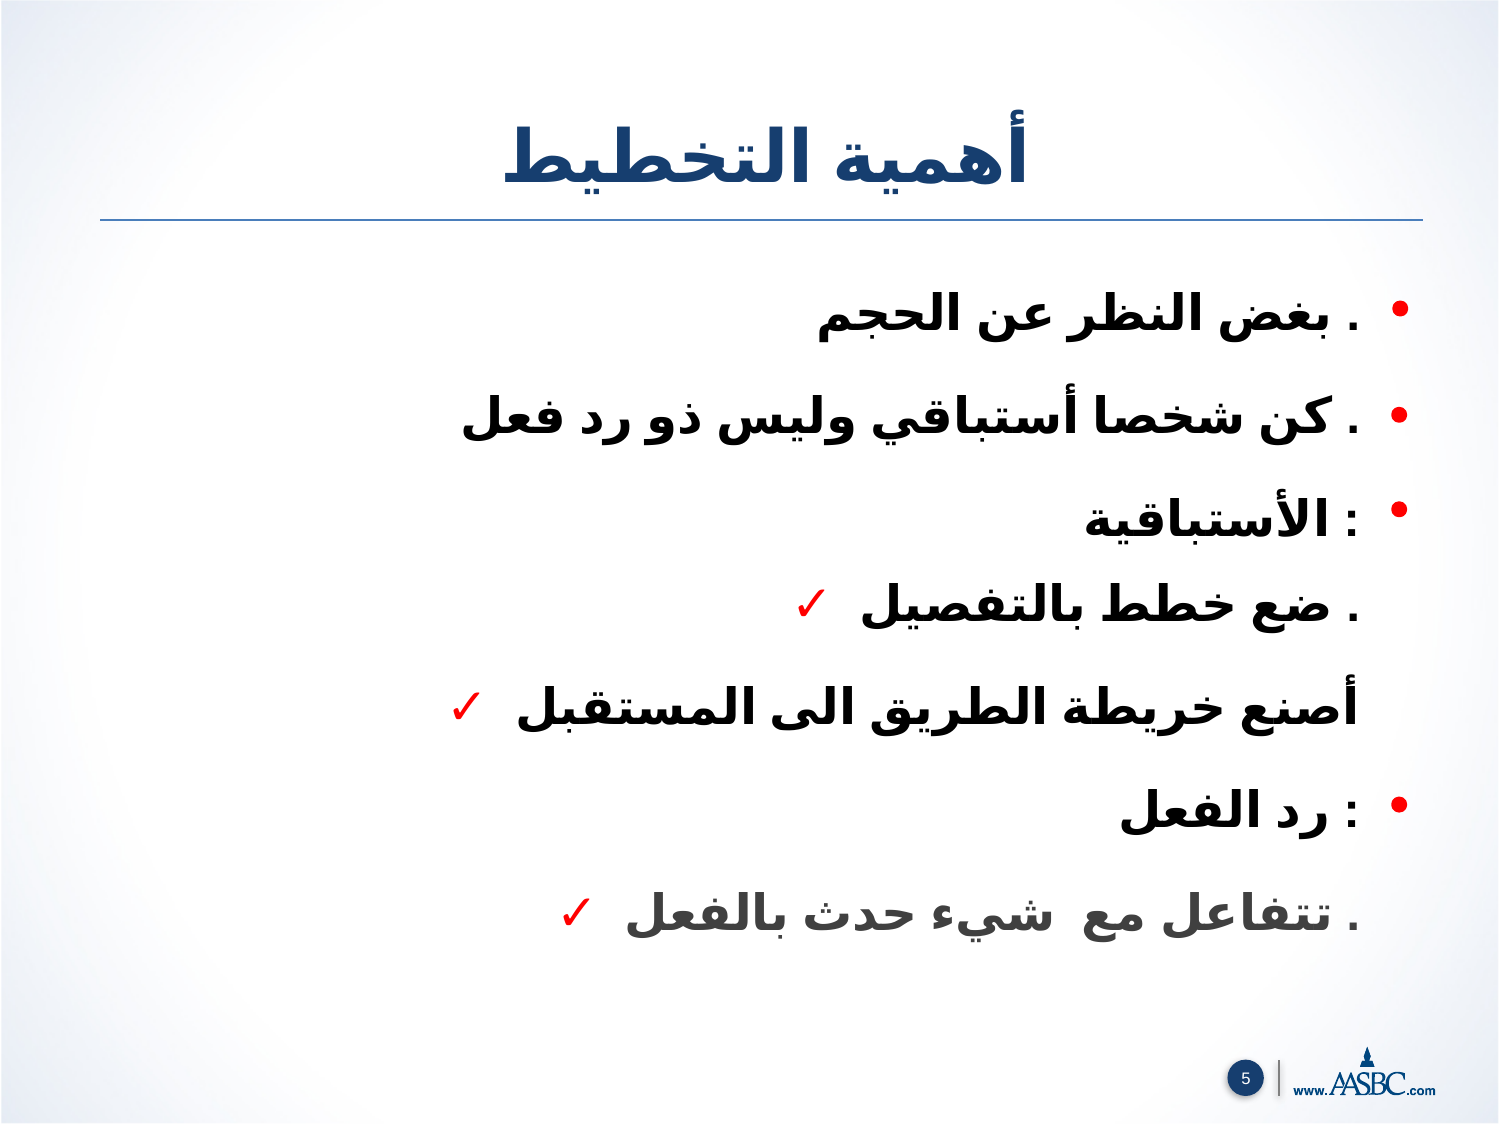

أهمية التخطيط
بغض النظر عن الحجم .
كن شخصا أستباقي وليس ذو رد فعل .
الأستباقية :
   ✓  ضع خطط بالتفصيل .
   ✓  أصنع خريطة الطريق الى المستقبل
رد الفعل :
   ✓  تتفاعل مع  شيء حدث بالفعل .